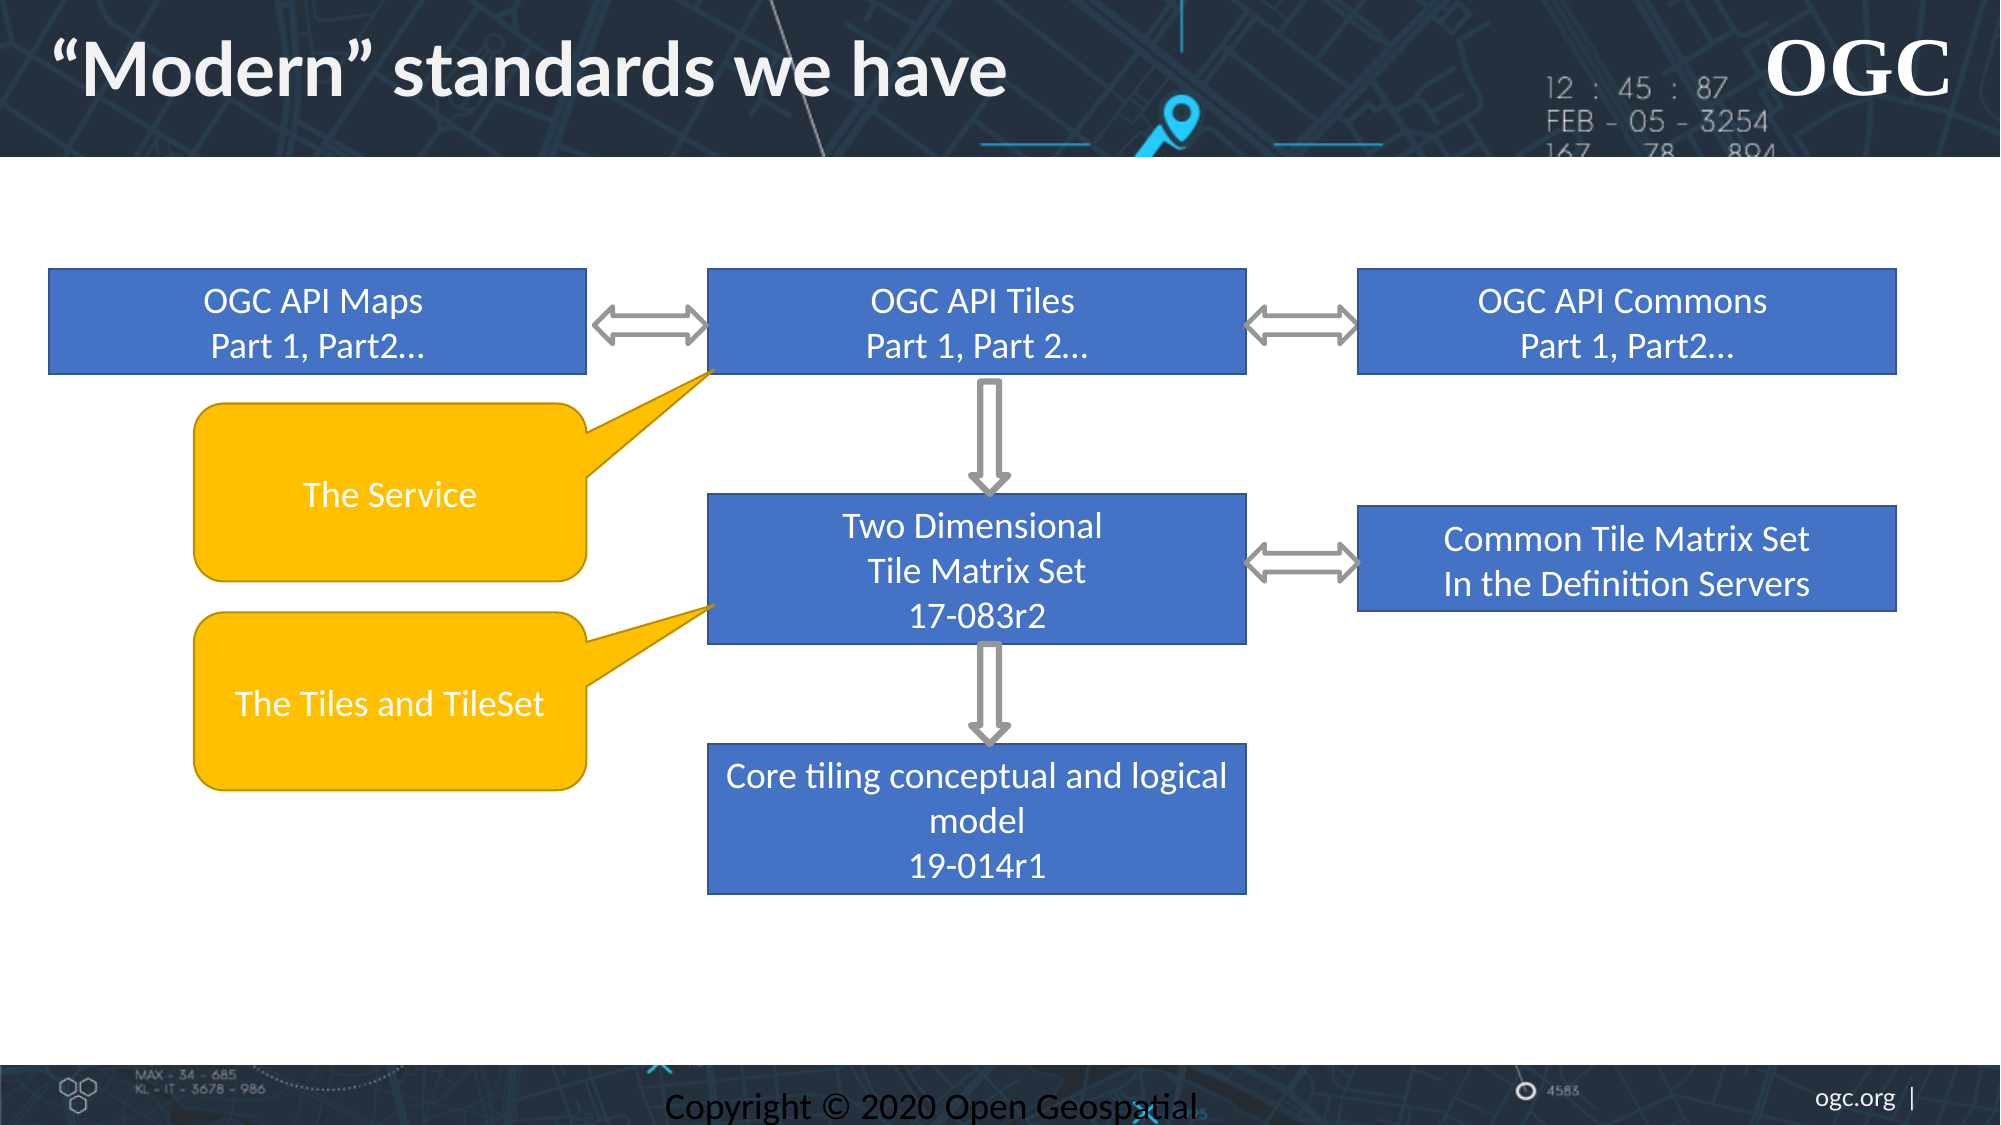

# “Modern” standards we have
OGC API Maps
Part 1, Part2…
OGC API Tiles
Part 1, Part 2…
OGC API Commons
Part 1, Part2…

The Service
Two Dimensional
Tile Matrix Set
17-083r2
Common Tile Matrix Set
In the Definition Servers

The Tiles and TileSet

Core tiling conceptual and logical model
19-014r1
Copyright © 2020 Open Geospatial Consortium